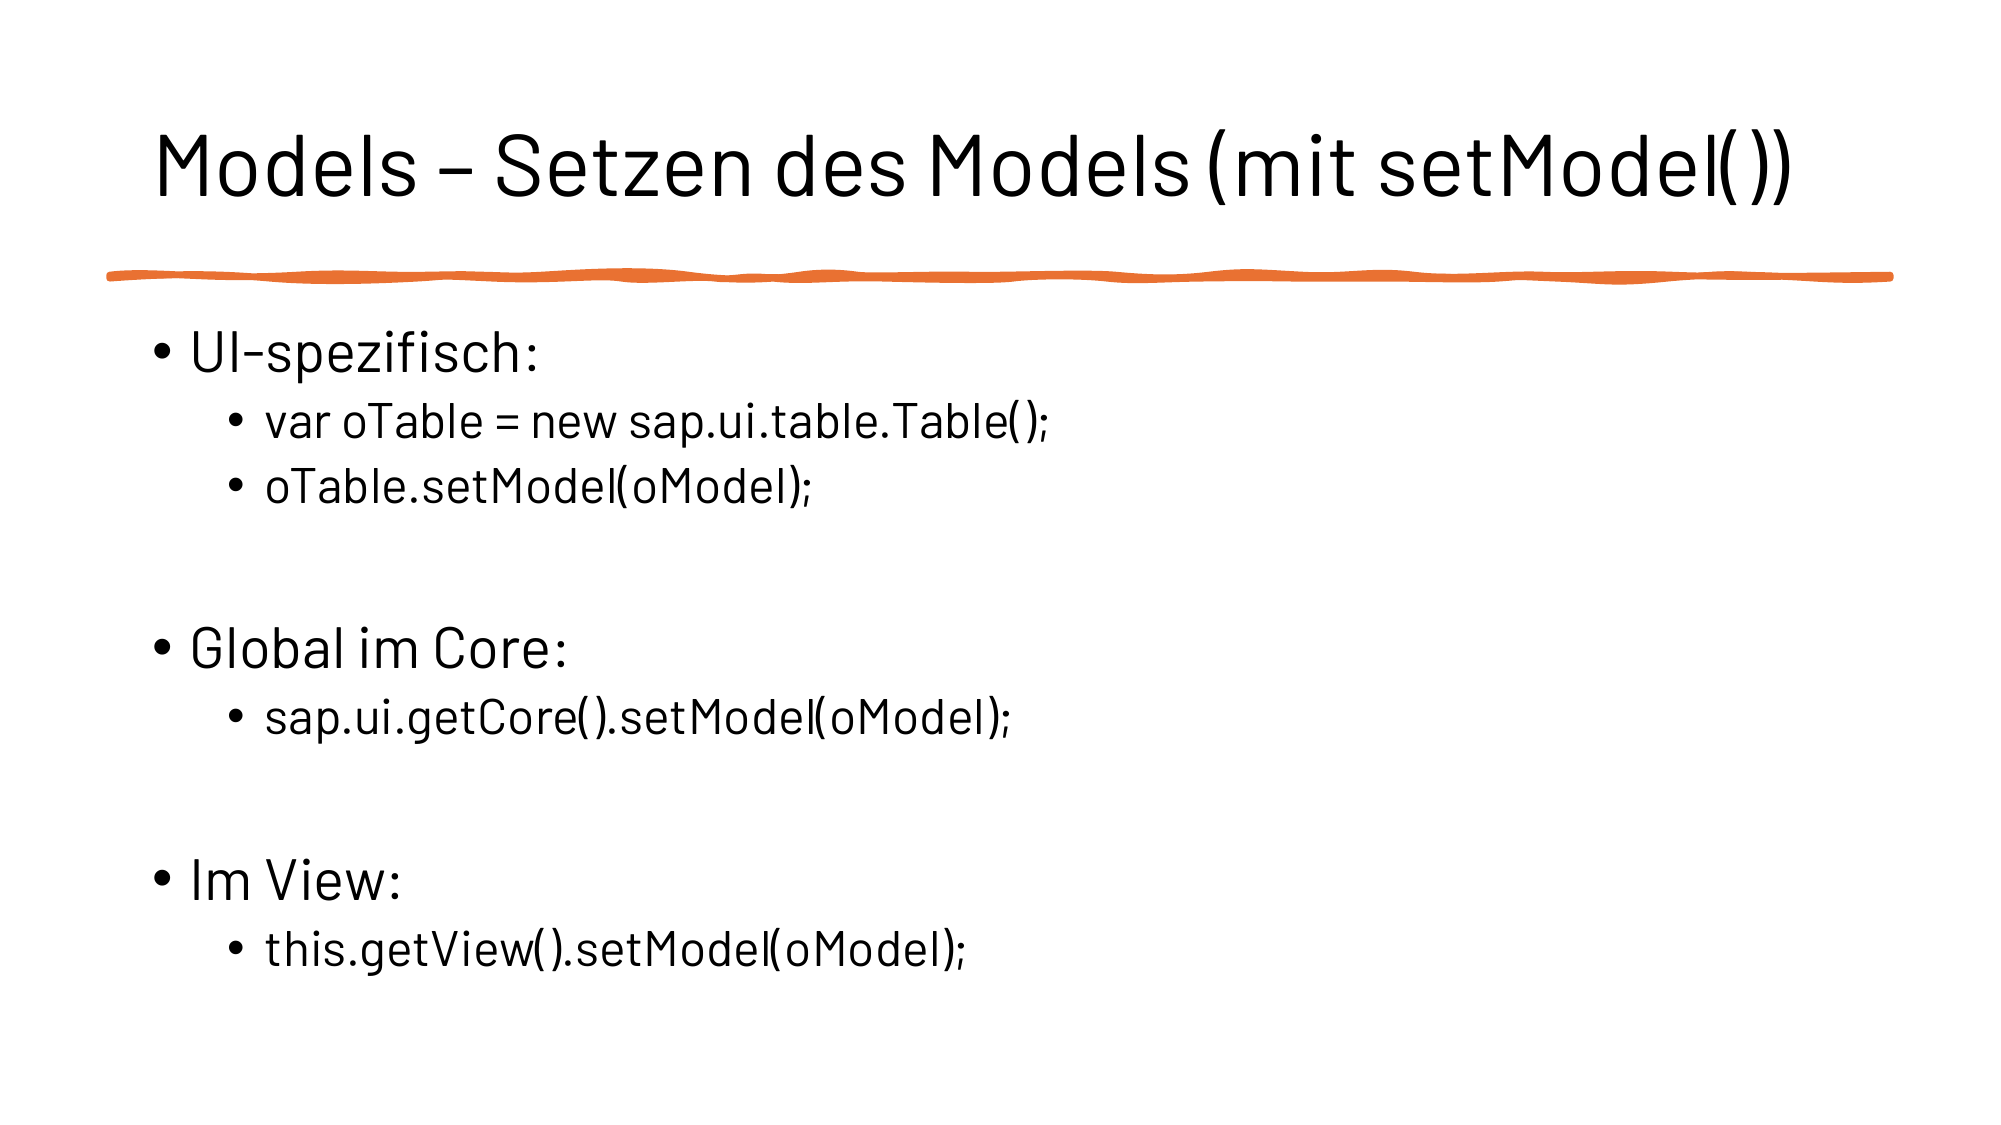

# Models – Setzen des Models (mit setModel())

UI-spezifisch:
var oTable = new sap.ui.table.Table();
oTable.setModel(oModel);

Global im Core:
sap.ui.getCore().setModel(oModel);

Im View:
this.getView().setModel(oModel);